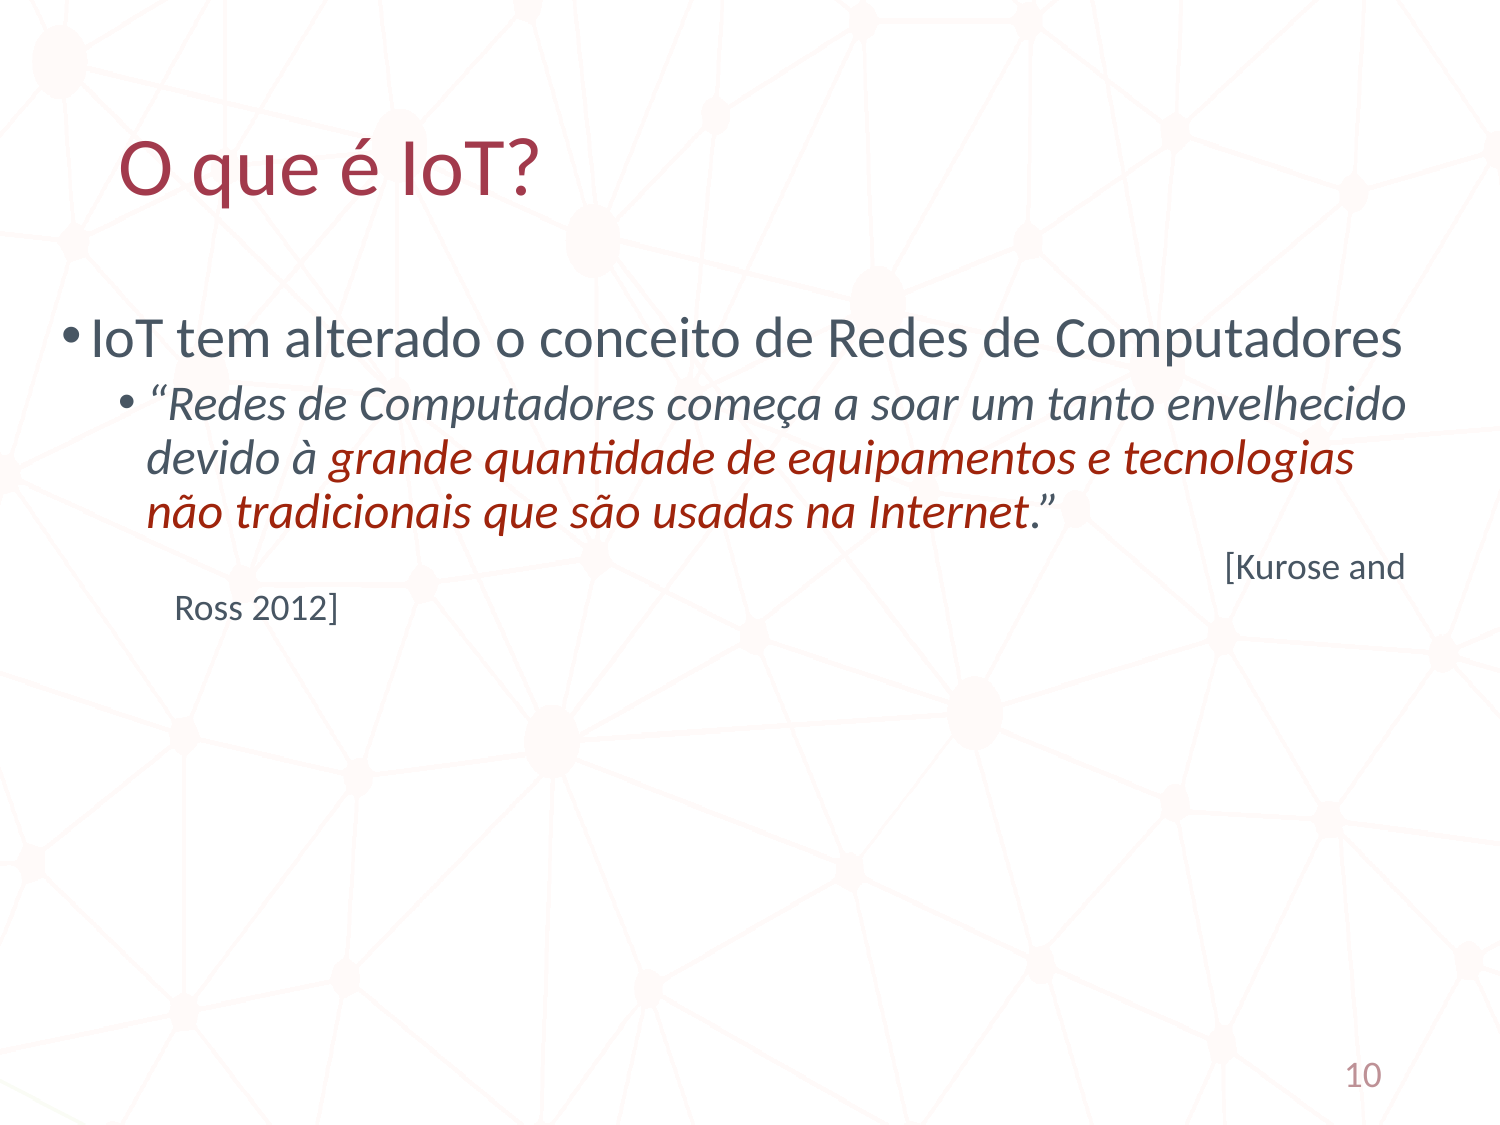

# O que é IoT?
IoT tem alterado o conceito de Redes de Computadores
“Redes de Computadores começa a soar um tanto envelhecido devido à grande quantidade de equipamentos e tecnologias não tradicionais que são usadas na Internet.”
							[Kurose and Ross 2012]
10